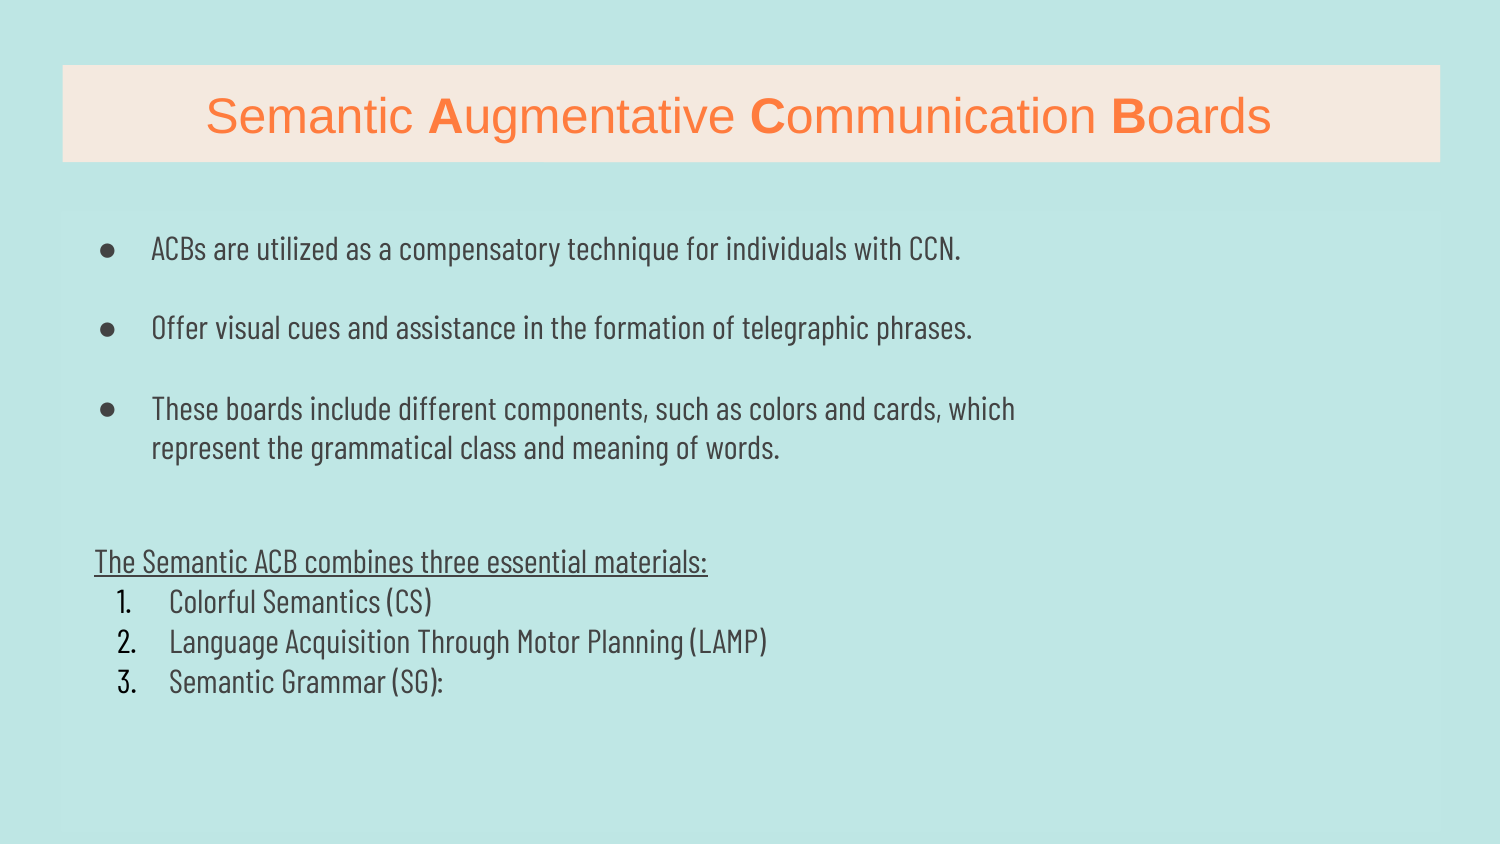

# Semantic Augmentative Communication Boards

ACBs are utilized as a compensatory technique for individuals with CCN.

Offer visual cues and assistance in the formation of telegraphic phrases.

These boards include different components, such as colors and cards, which represent the grammatical class and meaning of words.

The Semantic ACB combines three essential materials:
Colorful Semantics (CS)
Language Acquisition Through Motor Planning (LAMP)
Semantic Grammar (SG):